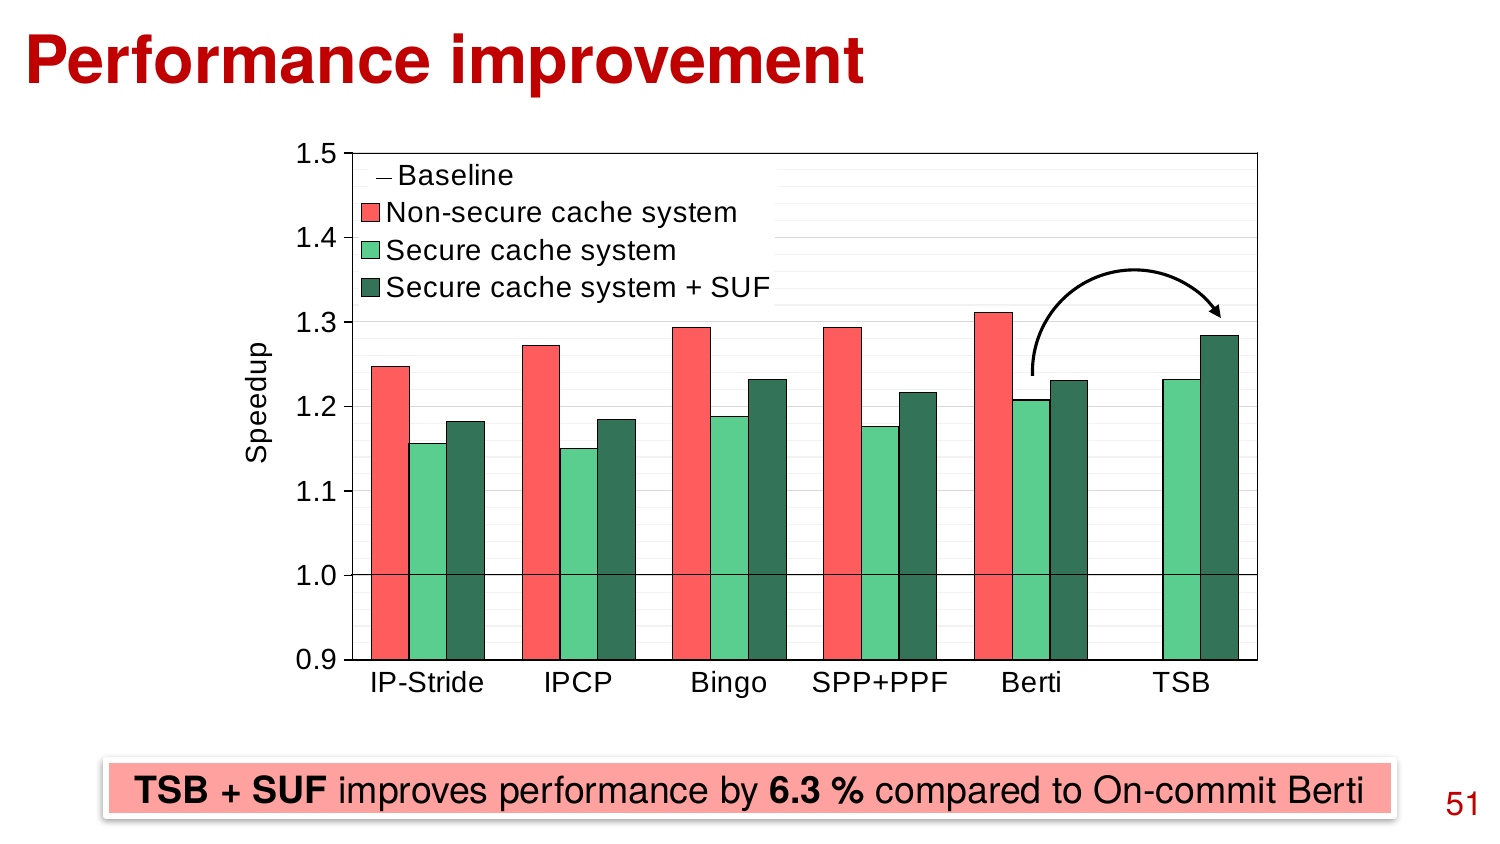

# Performance improvement

### Chart

| Category | Non-secure cache system | Secure cache system | Secure cache system + SUF |
|---|---|---|---|
| IP-Stride | 1.24712593 | 1.155914808 | 1.182709124 |
| IPCP | 1.272338992 | 1.149837612 | 1.183932369 |
| Bingo | 1.293595497 | 1.188270311 | 1.232316905 |
| SPP+PPF | 1.293722655 | 1.176265889 | 1.216103413 |
| Berti | 1.311331655 | 1.207354821 | 1.230446284 |
| TSB | None | 1.231776058 | 1.283774438 |
TSB + SUF improves performance by 6.3 % compared to On-commit Berti
51